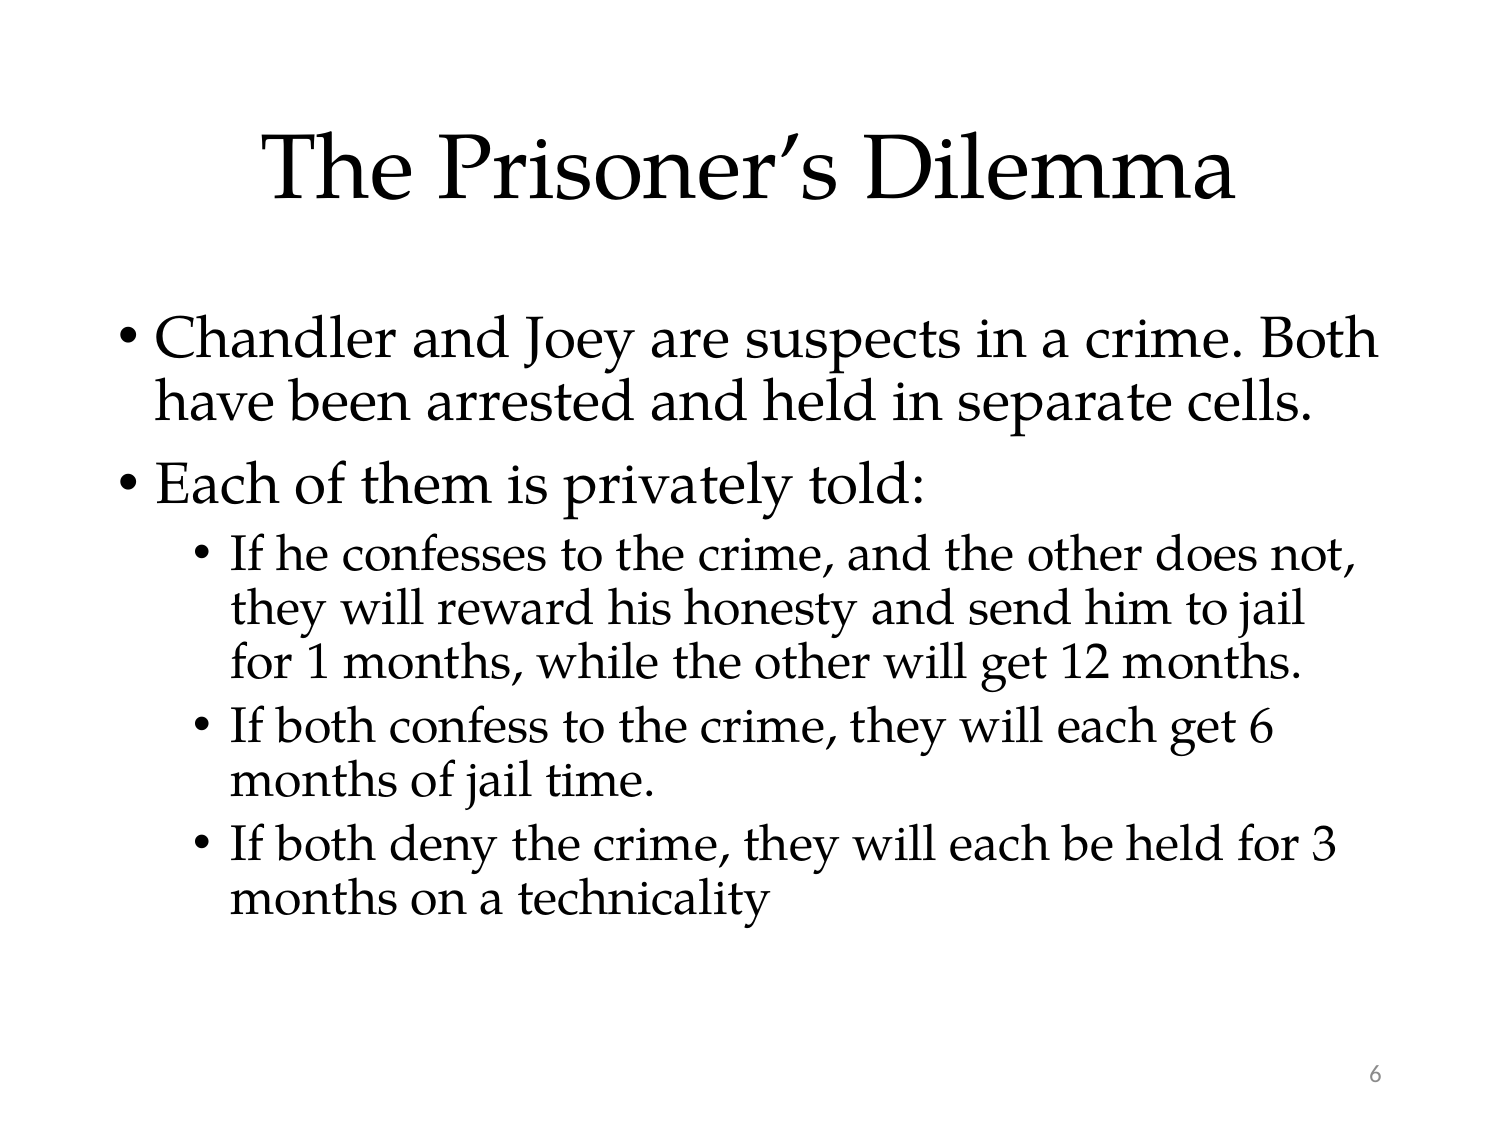

# The Prisoner’s Dilemma
Chandler and Joey are suspects in a crime. Both have been arrested and held in separate cells.
Each of them is privately told:
If he confesses to the crime, and the other does not, they will reward his honesty and send him to jail for 1 months, while the other will get 12 months.
If both confess to the crime, they will each get 6 months of jail time.
If both deny the crime, they will each be held for 3 months on a technicality

6